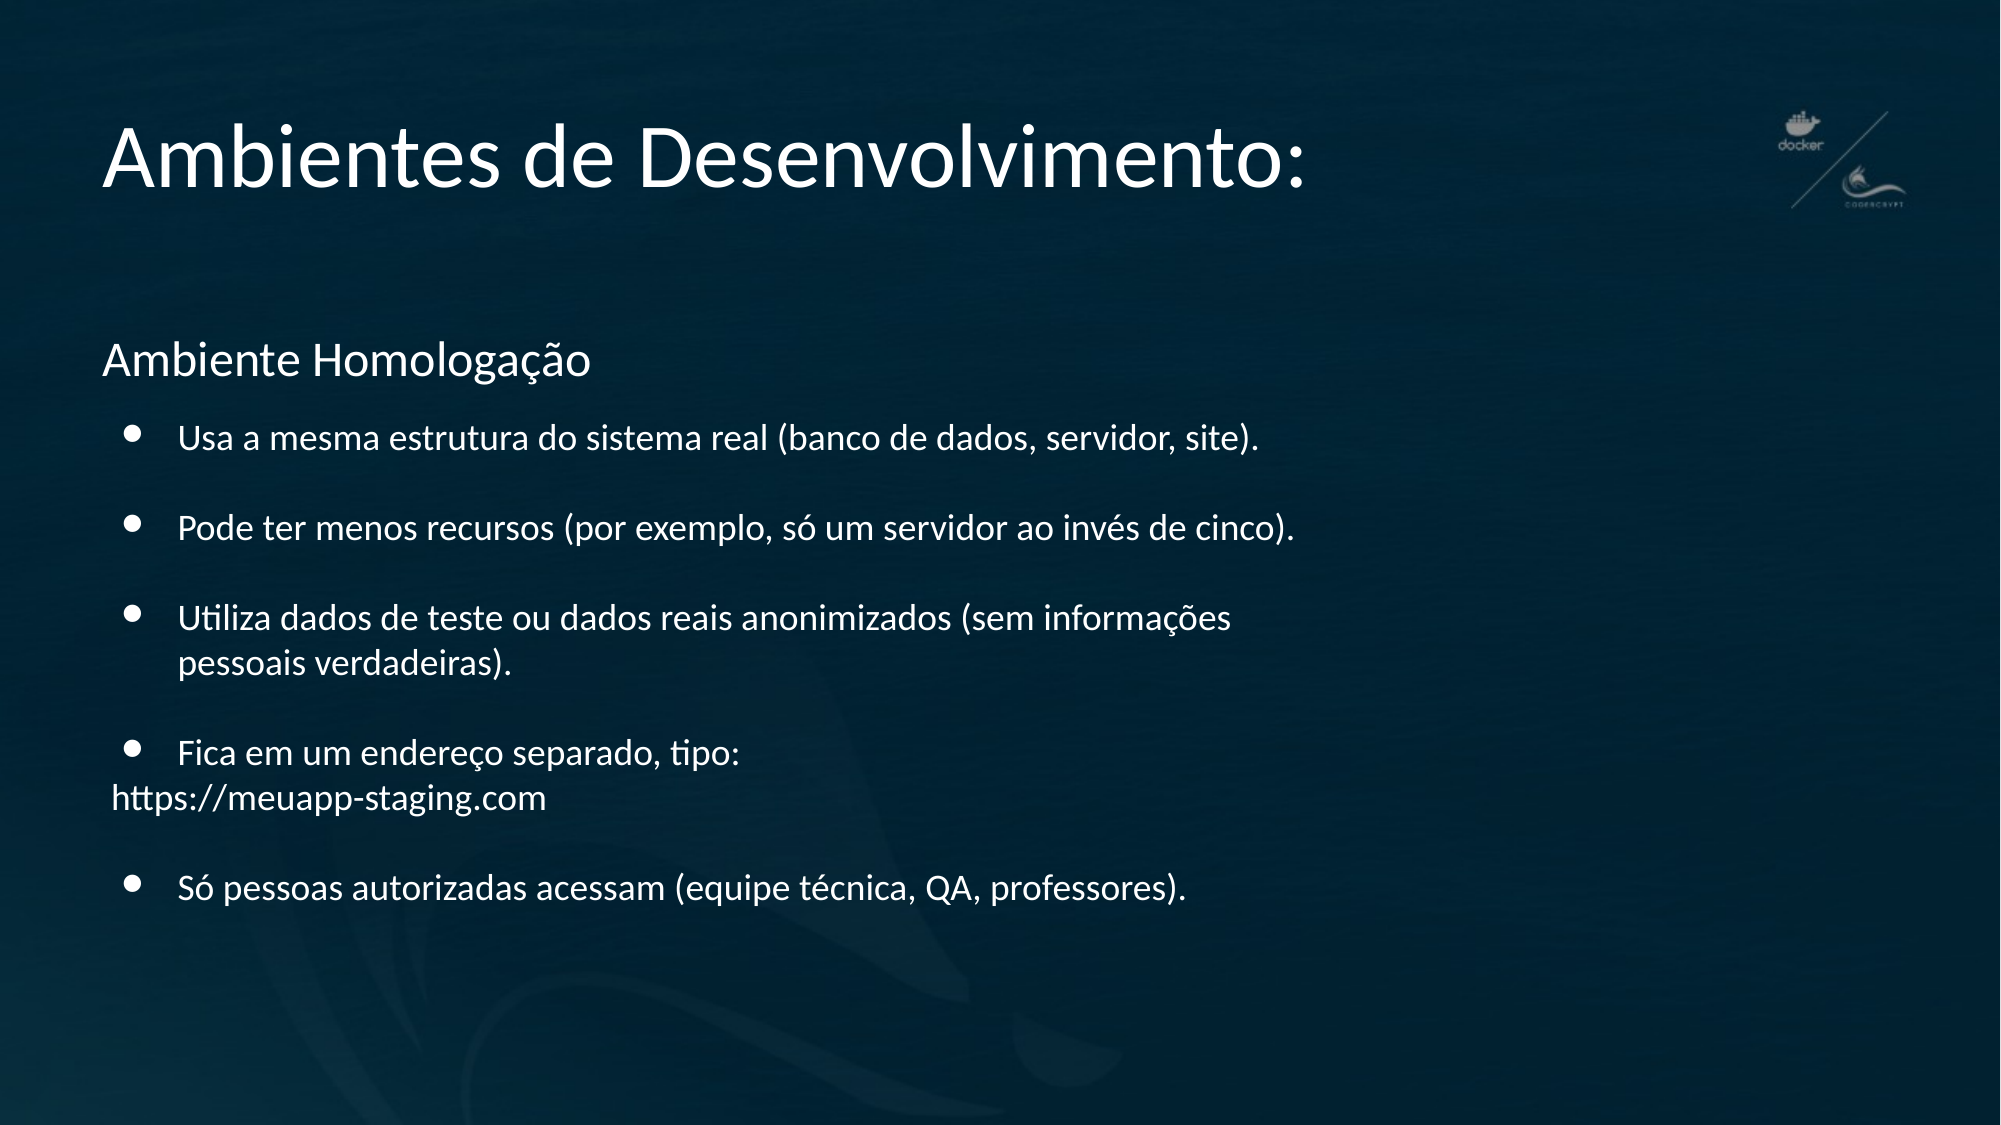

# Ambientes de Desenvolvimento:
Ambiente Homologação
Usa a mesma estrutura do sistema real (banco de dados, servidor, site).

Pode ter menos recursos (por exemplo, só um servidor ao invés de cinco).

Utiliza dados de teste ou dados reais anonimizados (sem informações pessoais verdadeiras).

Fica em um endereço separado, tipo:
 https://meuapp-staging.com

Só pessoas autorizadas acessam (equipe técnica, QA, professores).